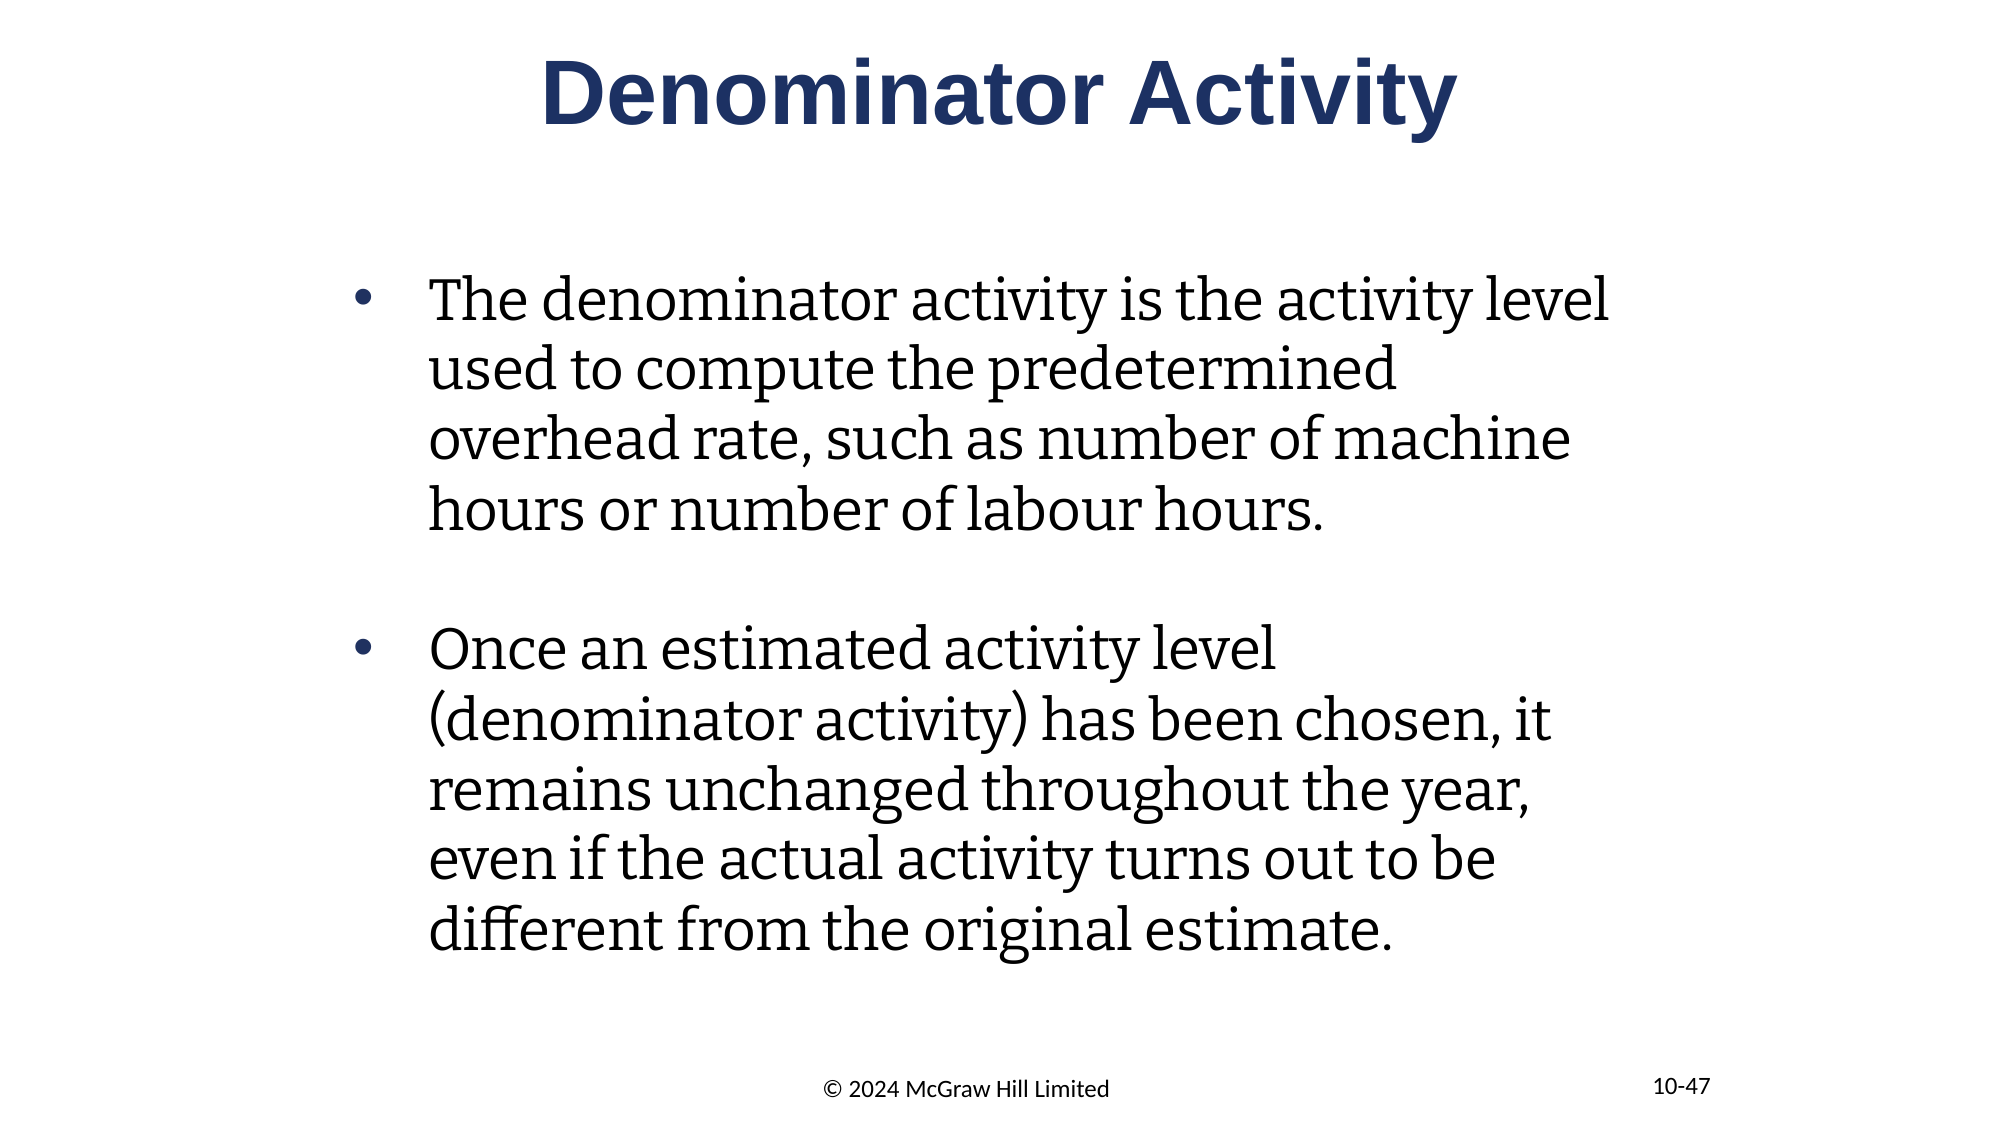

# Denominator Activity
The denominator activity is the activity level used to compute the predetermined overhead rate, such as number of machine hours or number of labour hours.

Once an estimated activity level (denominator activity) has been chosen, it remains unchanged throughout the year, even if the actual activity turns out to be different from the original estimate.
10-47